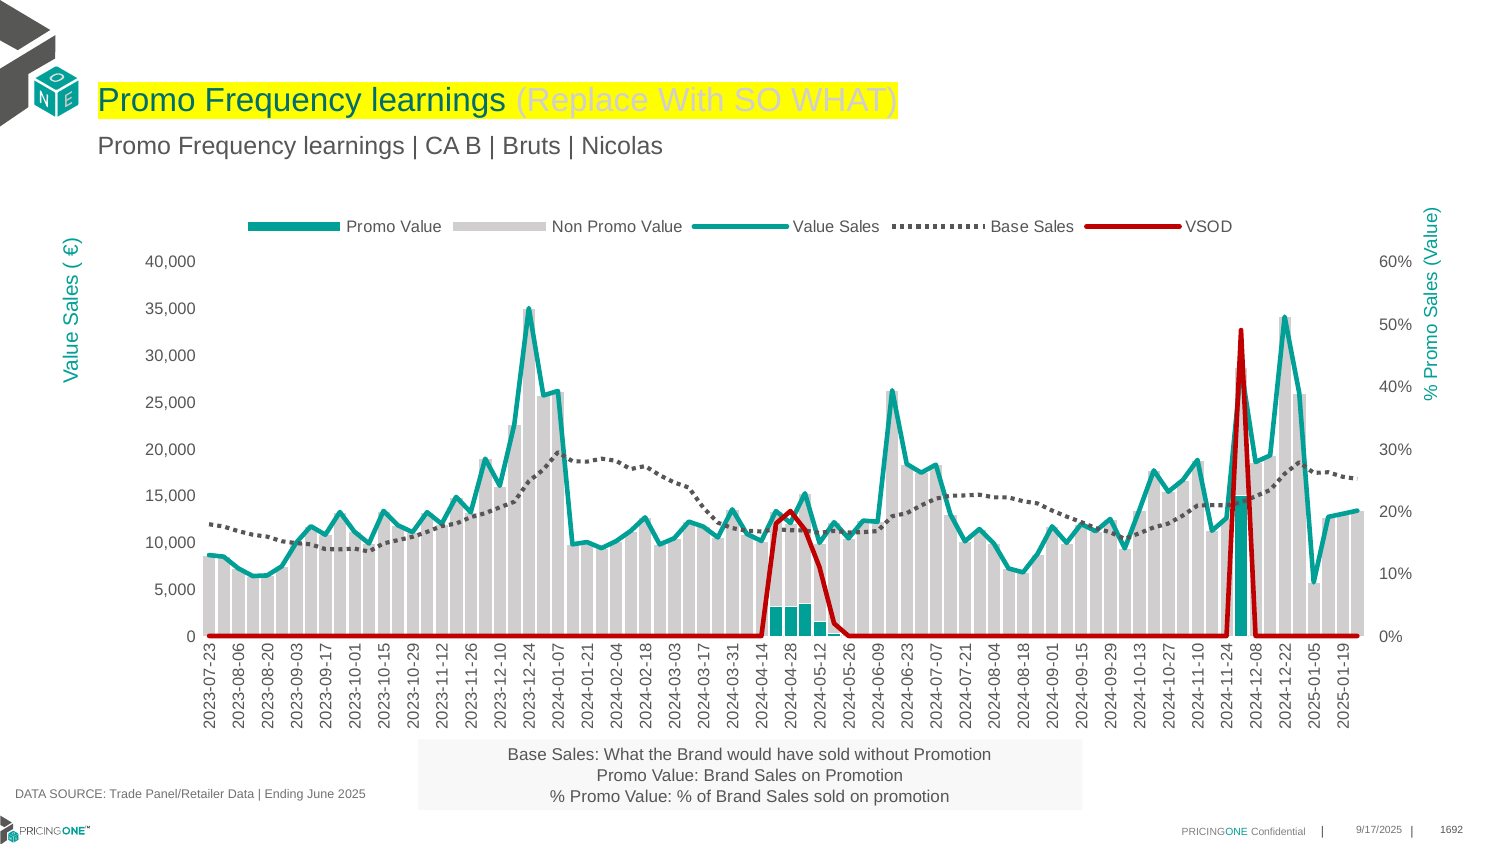

# Promo Frequency learnings (Replace With SO WHAT)
Promo Frequency learnings | CA B | Bruts | Nicolas

### Chart

| Category | Promo Value | Non Promo Value | Value Sales | Base Sales | VSOD |
|---|---|---|---|---|---|
| 45130 | 0.0 | 8638.0 | 8638.0 | 11927.0 | 0.0 |
| 45137 | 0.0 | 8464.0 | 8464.0 | 11683.0 | 0.0 |
| 45144 | 0.0 | 7228.0 | 7228.0 | 11196.0 | 0.0 |
| 45151 | 0.0 | 6397.0 | 6397.0 | 10812.0 | 0.0 |
| 45158 | 0.0 | 6457.0 | 6457.0 | 10603.0 | 0.0 |
| 45165 | 0.0 | 7437.0 | 7437.0 | 10111.0 | 0.0 |
| 45172 | 0.0 | 9968.0 | 9968.0 | 9906.0 | 0.0 |
| 45179 | 0.0 | 11715.0 | 11715.0 | 9778.0 | 0.0 |
| 45186 | 0.0 | 10803.0 | 10803.0 | 9269.0 | 0.0 |
| 45193 | 0.0 | 13229.0 | 13229.0 | 9246.0 | 0.0 |
| 45200 | 0.0 | 11128.0 | 11128.0 | 9321.0 | 0.0 |
| 45207 | 0.0 | 9871.0 | 9871.0 | 9015.0 | 0.0 |
| 45214 | 0.0 | 13351.0 | 13351.0 | 9877.0 | 0.0 |
| 45221 | 0.0 | 11805.0 | 11805.0 | 10233.0 | 0.0 |
| 45228 | 0.0 | 11083.0 | 11083.0 | 10584.0 | 0.0 |
| 45235 | 0.0 | 13214.0 | 13214.0 | 11110.0 | 0.0 |
| 45242 | 0.0 | 11955.0 | 11955.0 | 11728.0 | 0.0 |
| 45249 | 0.0 | 14847.0 | 14847.0 | 11996.0 | 0.0 |
| 45256 | 0.0 | 13195.0 | 13195.0 | 12685.0 | 0.0 |
| 45263 | 0.0 | 18931.0 | 18931.0 | 13108.0 | 0.0 |
| 45270 | 0.0 | 16040.0 | 16040.0 | 13728.0 | 0.0 |
| 45277 | 0.0 | 22590.0 | 22590.0 | 14331.0 | 0.0 |
| 45284 | 0.0 | 35018.0 | 35018.0 | 16524.0 | 0.0 |
| 45291 | 0.0 | 25688.0 | 25688.0 | 17773.0 | 0.0 |
| 45298 | 0.0 | 26159.0 | 26159.0 | 19627.0 | 0.0 |
| 45305 | 0.0 | 9784.0 | 9784.0 | 18669.0 | 0.0 |
| 45312 | 0.0 | 10025.0 | 10025.0 | 18616.0 | 0.0 |
| 45319 | 0.0 | 9374.0 | 9374.0 | 18940.0 | 0.0 |
| 45326 | 0.0 | 10119.0 | 10119.0 | 18704.0 | 0.0 |
| 45333 | 0.0 | 11203.0 | 11203.0 | 17824.0 | 0.0 |
| 45340 | 0.0 | 12660.0 | 12660.0 | 18142.0 | 0.0 |
| 45347 | 0.0 | 9768.0 | 9768.0 | 17165.0 | 0.0 |
| 45354 | 0.0 | 10423.0 | 10423.0 | 16394.0 | 0.0 |
| 45361 | 0.0 | 12206.0 | 12206.0 | 15848.0 | 0.0 |
| 45368 | 0.0 | 11674.0 | 11674.0 | 13705.0 | 0.0 |
| 45375 | 0.0 | 10517.0 | 10517.0 | 12095.0 | 0.0 |
| 45382 | 0.0 | 13514.0 | 13514.0 | 11513.0 | 0.0 |
| 45389 | 0.0 | 10888.0 | 10888.0 | 11232.0 | 0.0 |
| 45396 | 0.0 | 10145.0 | 10145.0 | 11152.0 | 0.0 |
| 45403 | 3126.0 | 10206.0 | 13332.0 | 11403.0 | 0.18 |
| 45410 | 3147.0 | 8913.0 | 12060.0 | 11285.0 | 0.2 |
| 45417 | 3526.0 | 11704.0 | 15230.0 | 11261.0 | 0.17 |
| 45424 | 1566.0 | 8375.0 | 9941.0 | 10997.0 | 0.11 |
| 45431 | 320.0 | 11819.0 | 12139.0 | 11219.0 | 0.02 |
| 45438 | 0.0 | 10420.0 | 10420.0 | 11045.0 | 0.0 |
| 45445 | 0.0 | 12311.0 | 12311.0 | 11085.0 | 0.0 |
| 45452 | 0.0 | 12195.0 | 12195.0 | 11197.0 | 0.0 |
| 45459 | 0.0 | 26242.0 | 26242.0 | 12783.0 | 0.0 |
| 45466 | 0.0 | 18364.0 | 18364.0 | 13103.0 | 0.0 |
| 45473 | 0.0 | 17437.0 | 17437.0 | 13941.0 | 0.0 |
| 45480 | 0.0 | 18295.0 | 18295.0 | 14654.0 | 0.0 |
| 45487 | 0.0 | 12998.0 | 12998.0 | 14971.0 | 0.0 |
| 45494 | 0.0 | 10103.0 | 10103.0 | 15006.0 | 0.0 |
| 45501 | 0.0 | 11415.0 | 11415.0 | 15080.0 | 0.0 |
| 45508 | 0.0 | 9850.0 | 9850.0 | 14798.0 | 0.0 |
| 45515 | 0.0 | 7207.0 | 7207.0 | 14787.0 | 0.0 |
| 45522 | 0.0 | 6788.0 | 6788.0 | 14385.0 | 0.0 |
| 45529 | 0.0 | 8768.0 | 8768.0 | 14146.0 | 0.0 |
| 45536 | 0.0 | 11697.0 | 11697.0 | 13388.0 | 0.0 |
| 45543 | 0.0 | 9947.0 | 9947.0 | 12747.0 | 0.0 |
| 45550 | 0.0 | 11954.0 | 11954.0 | 12159.0 | 0.0 |
| 45557 | 0.0 | 11187.0 | 11187.0 | 11516.0 | 0.0 |
| 45564 | 0.0 | 12490.0 | 12490.0 | 11068.0 | 0.0 |
| 45571 | 0.0 | 9355.0 | 9355.0 | 10369.0 | 0.0 |
| 45578 | 0.0 | 13435.0 | 13435.0 | 10962.0 | 0.0 |
| 45585 | 0.0 | 17674.0 | 17674.0 | 11591.0 | 0.0 |
| 45592 | 0.0 | 15402.0 | 15402.0 | 12005.0 | 0.0 |
| 45599 | 0.0 | 16652.0 | 16652.0 | 12861.0 | 0.0 |
| 45606 | 0.0 | 18801.0 | 18801.0 | 13922.0 | 0.0 |
| 45613 | 0.0 | 11234.0 | 11234.0 | 13962.0 | 0.0 |
| 45620 | 0.0 | 12590.0 | 12590.0 | 13942.0 | 0.0 |
| 45627 | 15042.0 | 13615.0 | 28657.0 | 14247.0 | 0.49 |
| 45634 | 0.0 | 18574.0 | 18574.0 | 14917.0 | 0.0 |
| 45641 | 0.0 | 19282.0 | 19282.0 | 15577.0 | 0.0 |
| 45648 | 0.0 | 34094.0 | 34094.0 | 17314.0 | 0.0 |
| 45655 | 0.0 | 25956.0 | 25956.0 | 18553.0 | 0.0 |
| 45662 | 0.0 | 5717.0 | 5717.0 | 17415.0 | 0.0 |
| 45669 | 0.0 | 12717.0 | 12717.0 | 17483.0 | 0.0 |
| 45676 | 0.0 | 13036.0 | 13036.0 | 17003.0 | 0.0 |
| 45683 | 0.0 | 13378.0 | 13378.0 | 16770.0 | 0.0 |
% Promo Sales (Value)
Value Sales ( €)
Base Sales: What the Brand would have sold without Promotion
Promo Value: Brand Sales on Promotion
% Promo Value: % of Brand Sales sold on promotion
DATA SOURCE: Trade Panel/Retailer Data | Ending June 2025

9/17/2025
1692